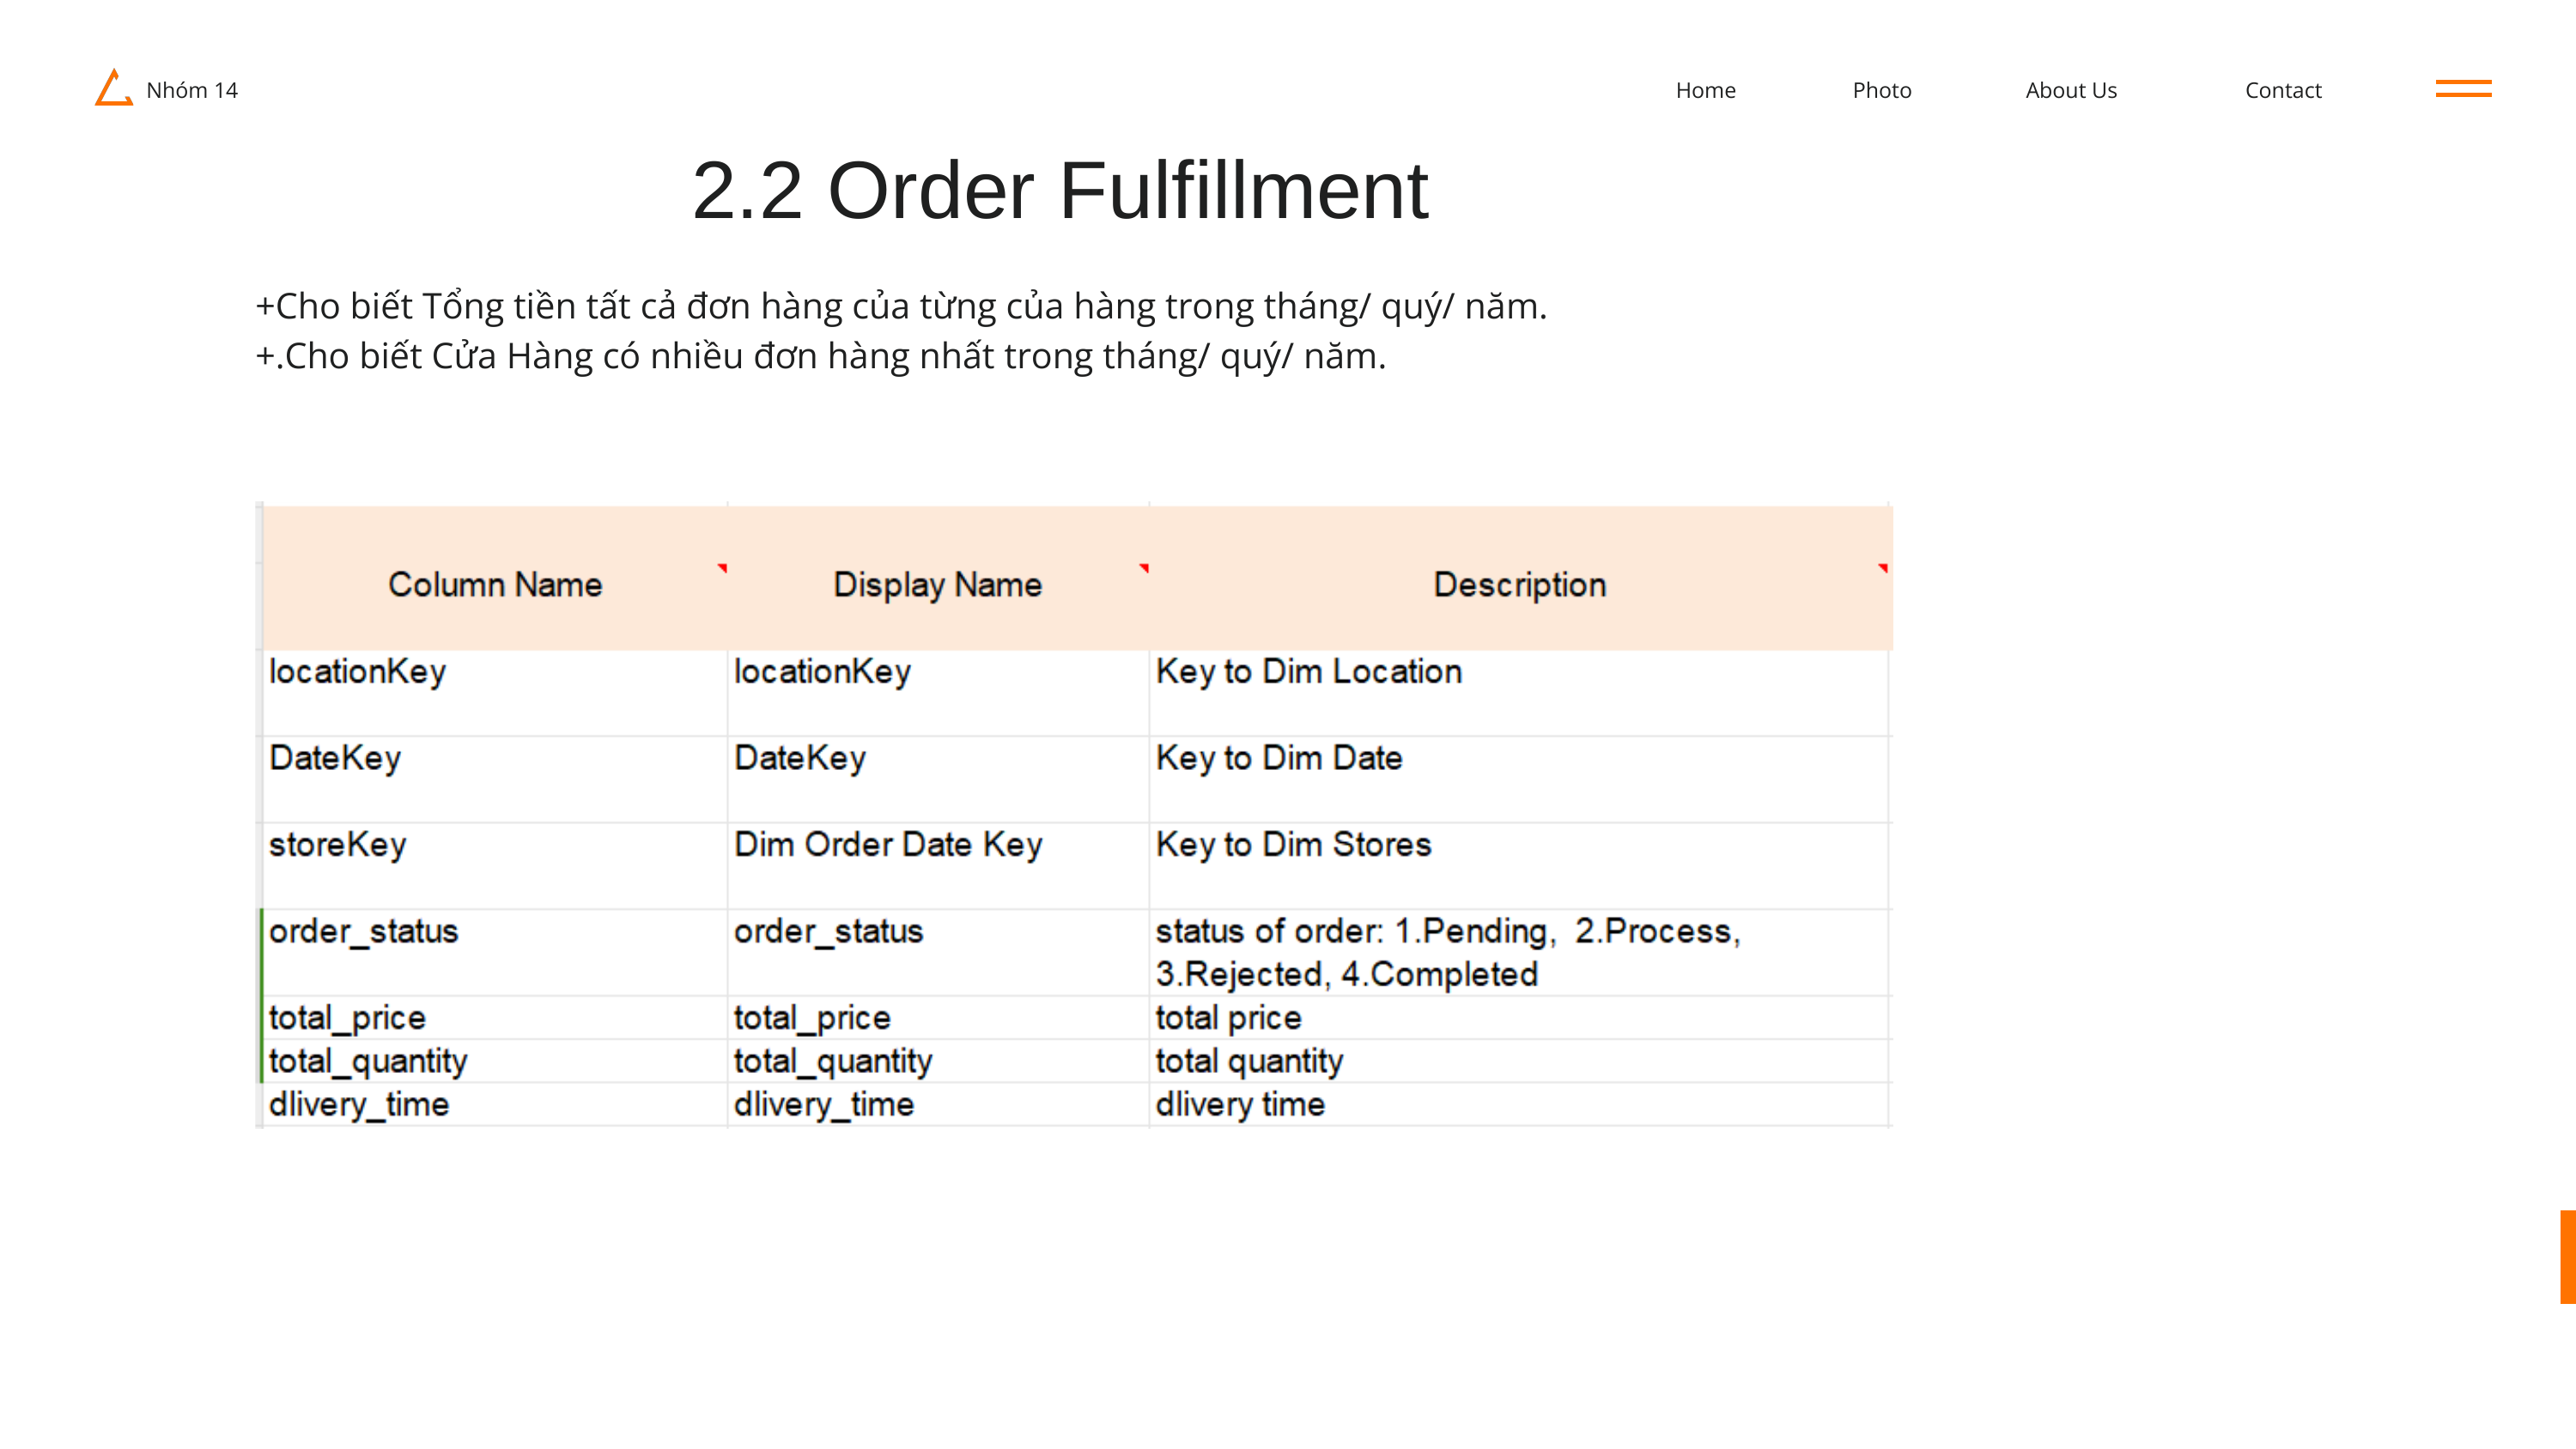

Nhóm 14
Home
Photo
About Us
Contact

2.2 Order Fulfillment

+Cho biết Tổng tiền tất cả đơn hàng của từng của hàng trong tháng/ quý/ năm.
+.Cho biết Cửa Hàng có nhiều đơn hàng nhất trong tháng/ quý/ năm.